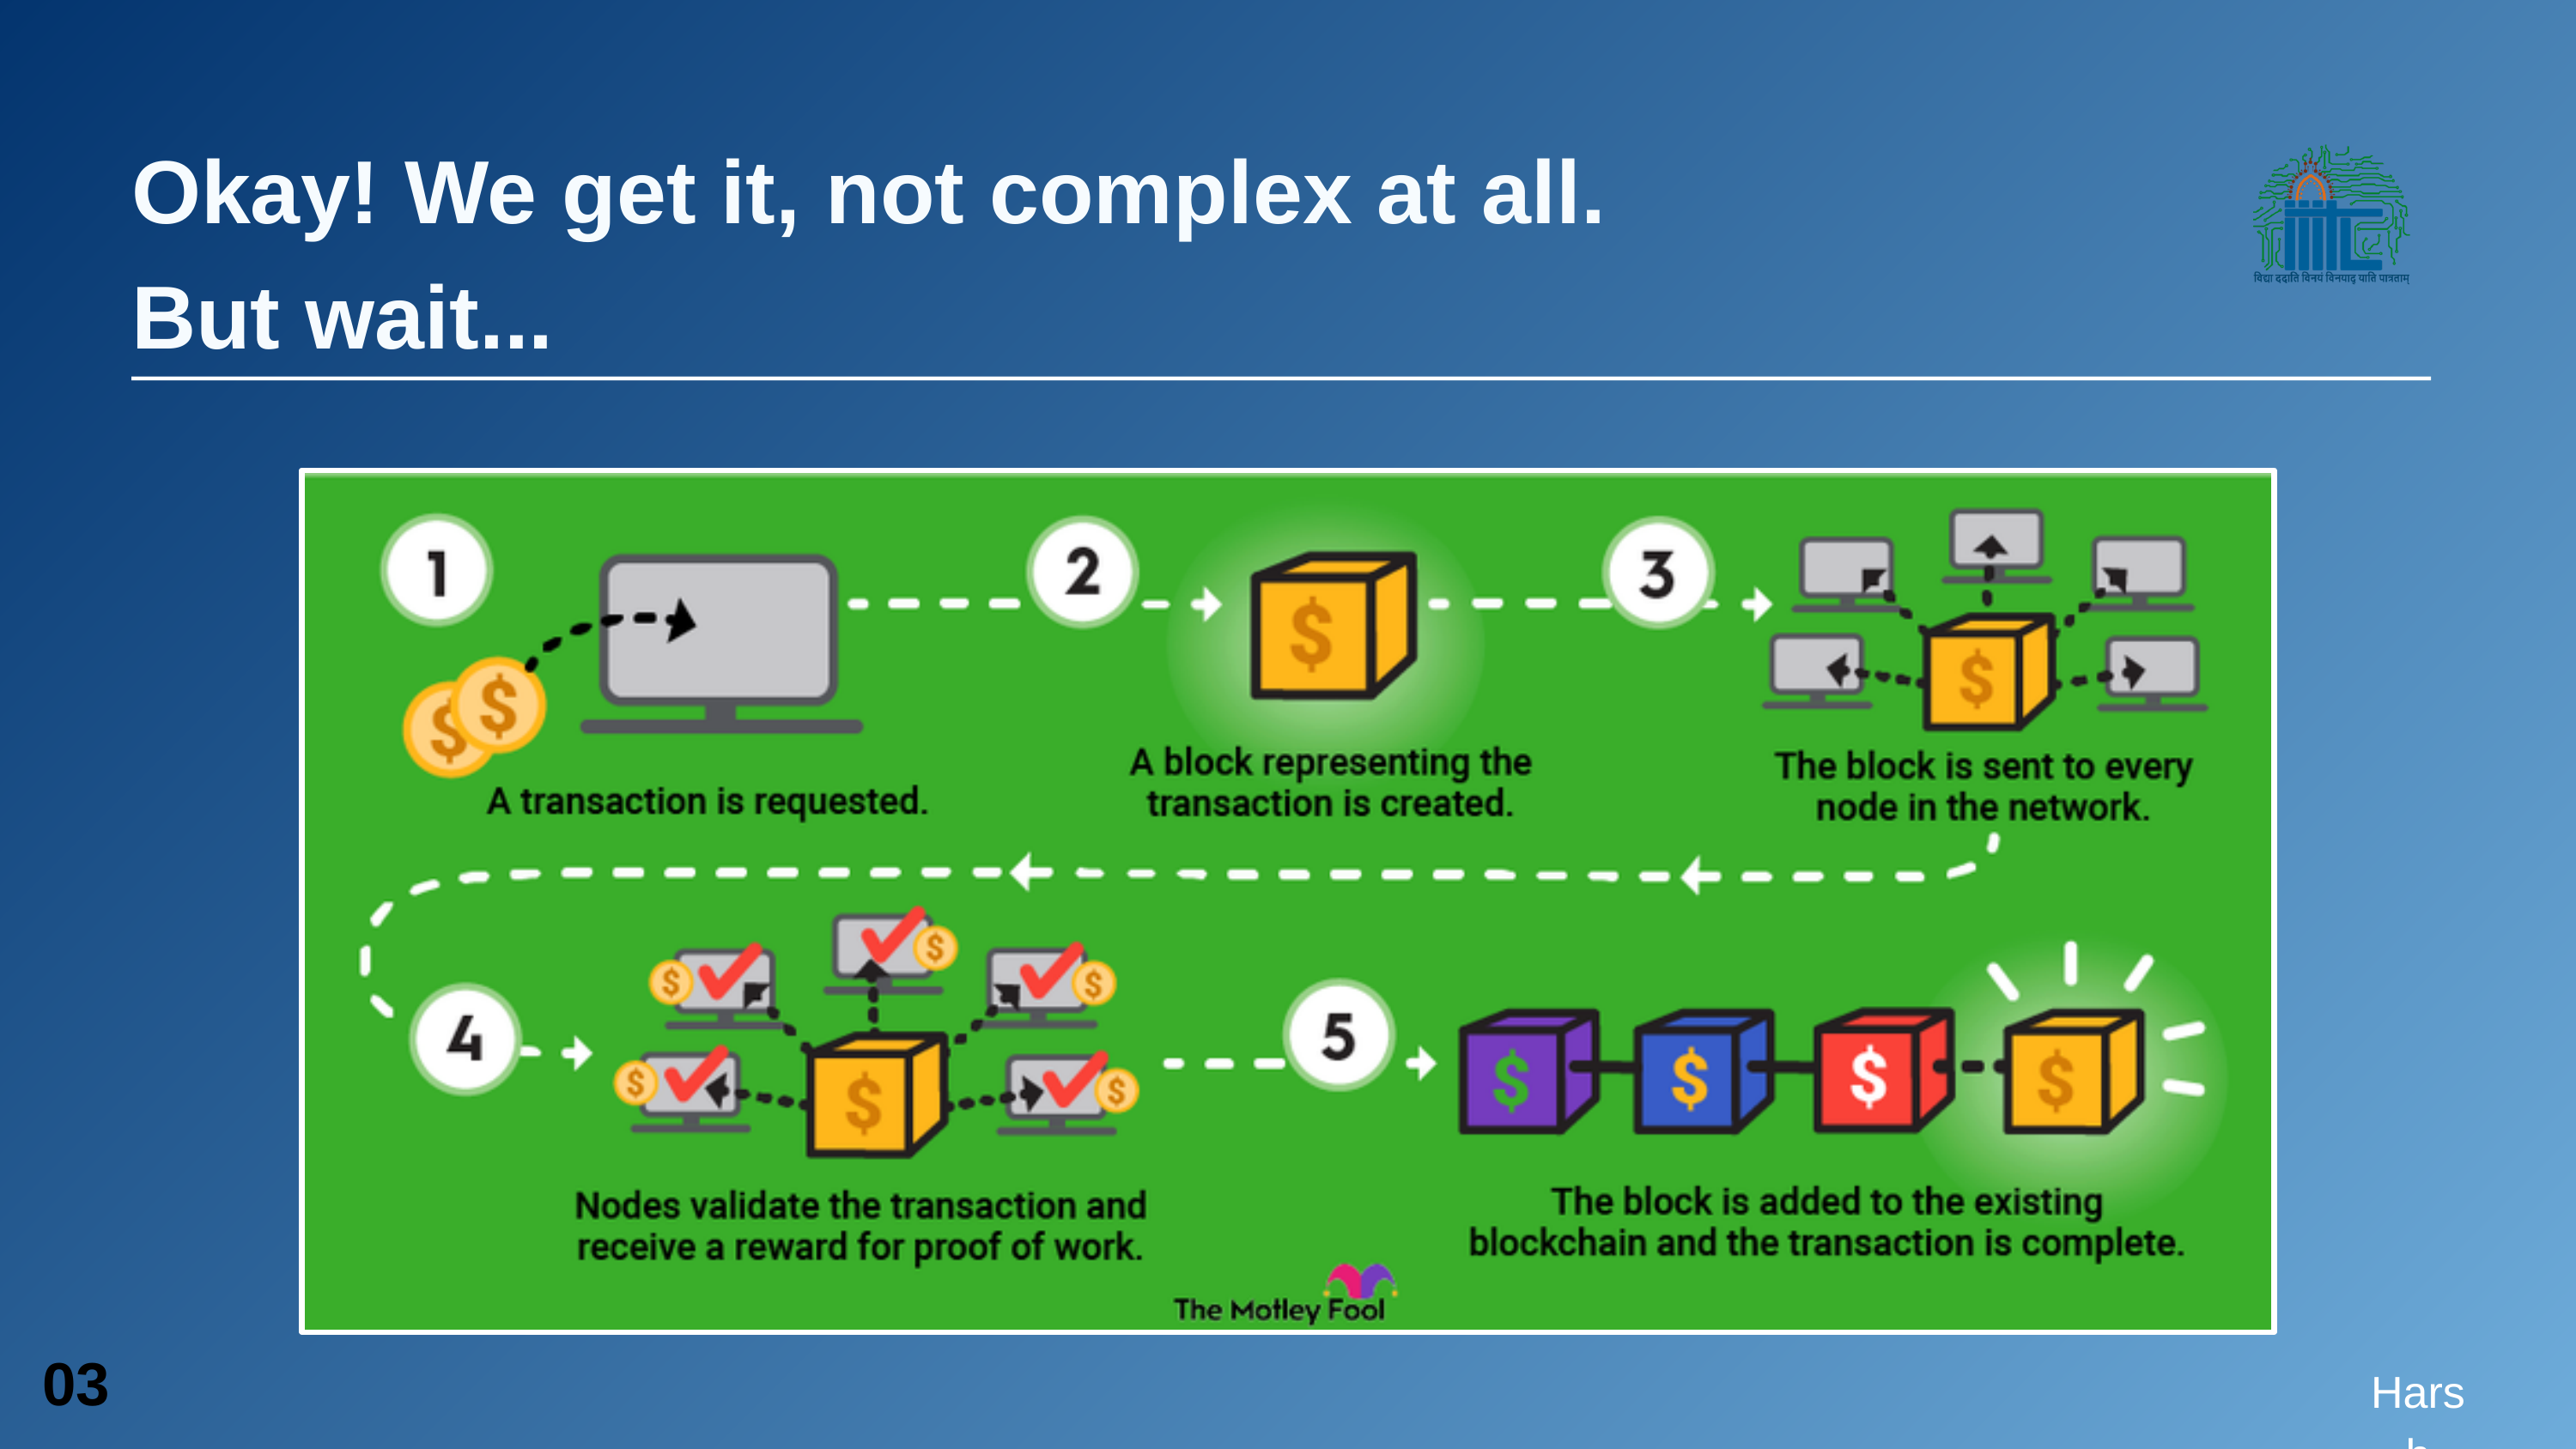

Okay! We get it, not complex at all.
But wait...

03
Harsh